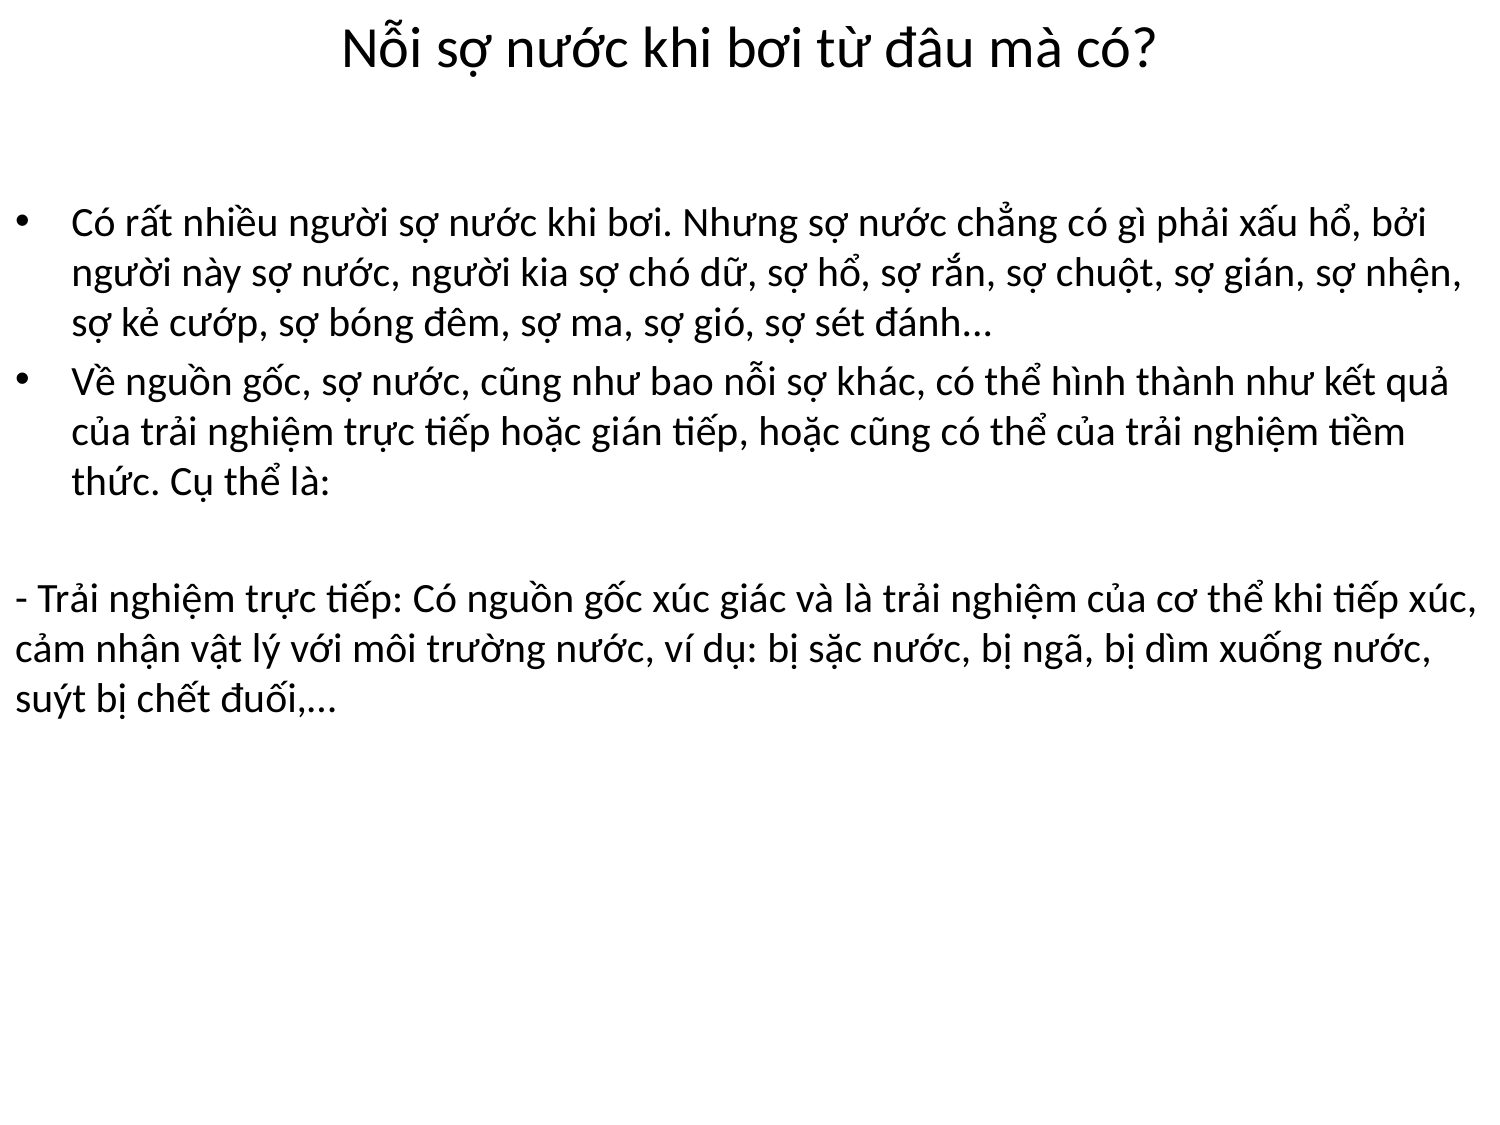

# Nỗi sợ nước khi bơi từ đâu mà có?
Có rất nhiều người sợ nước khi bơi. Nhưng sợ nước chẳng có gì phải xấu hổ, bởi người này sợ nước, người kia sợ chó dữ, sợ hổ, sợ rắn, sợ chuột, sợ gián, sợ nhện, sợ kẻ cướp, sợ bóng đêm, sợ ma, sợ gió, sợ sét đánh...
Về nguồn gốc, sợ nước, cũng như bao nỗi sợ khác, có thể hình thành như kết quả của trải nghiệm trực tiếp hoặc gián tiếp, hoặc cũng có thể của trải nghiệm tiềm thức. Cụ thể là:

- Trải nghiệm trực tiếp: Có nguồn gốc xúc giác và là trải nghiệm của cơ thể khi tiếp xúc, cảm nhận vật lý với môi trường nước, ví dụ: bị sặc nước, bị ngã, bị dìm xuống nước, suýt bị chết đuối,…